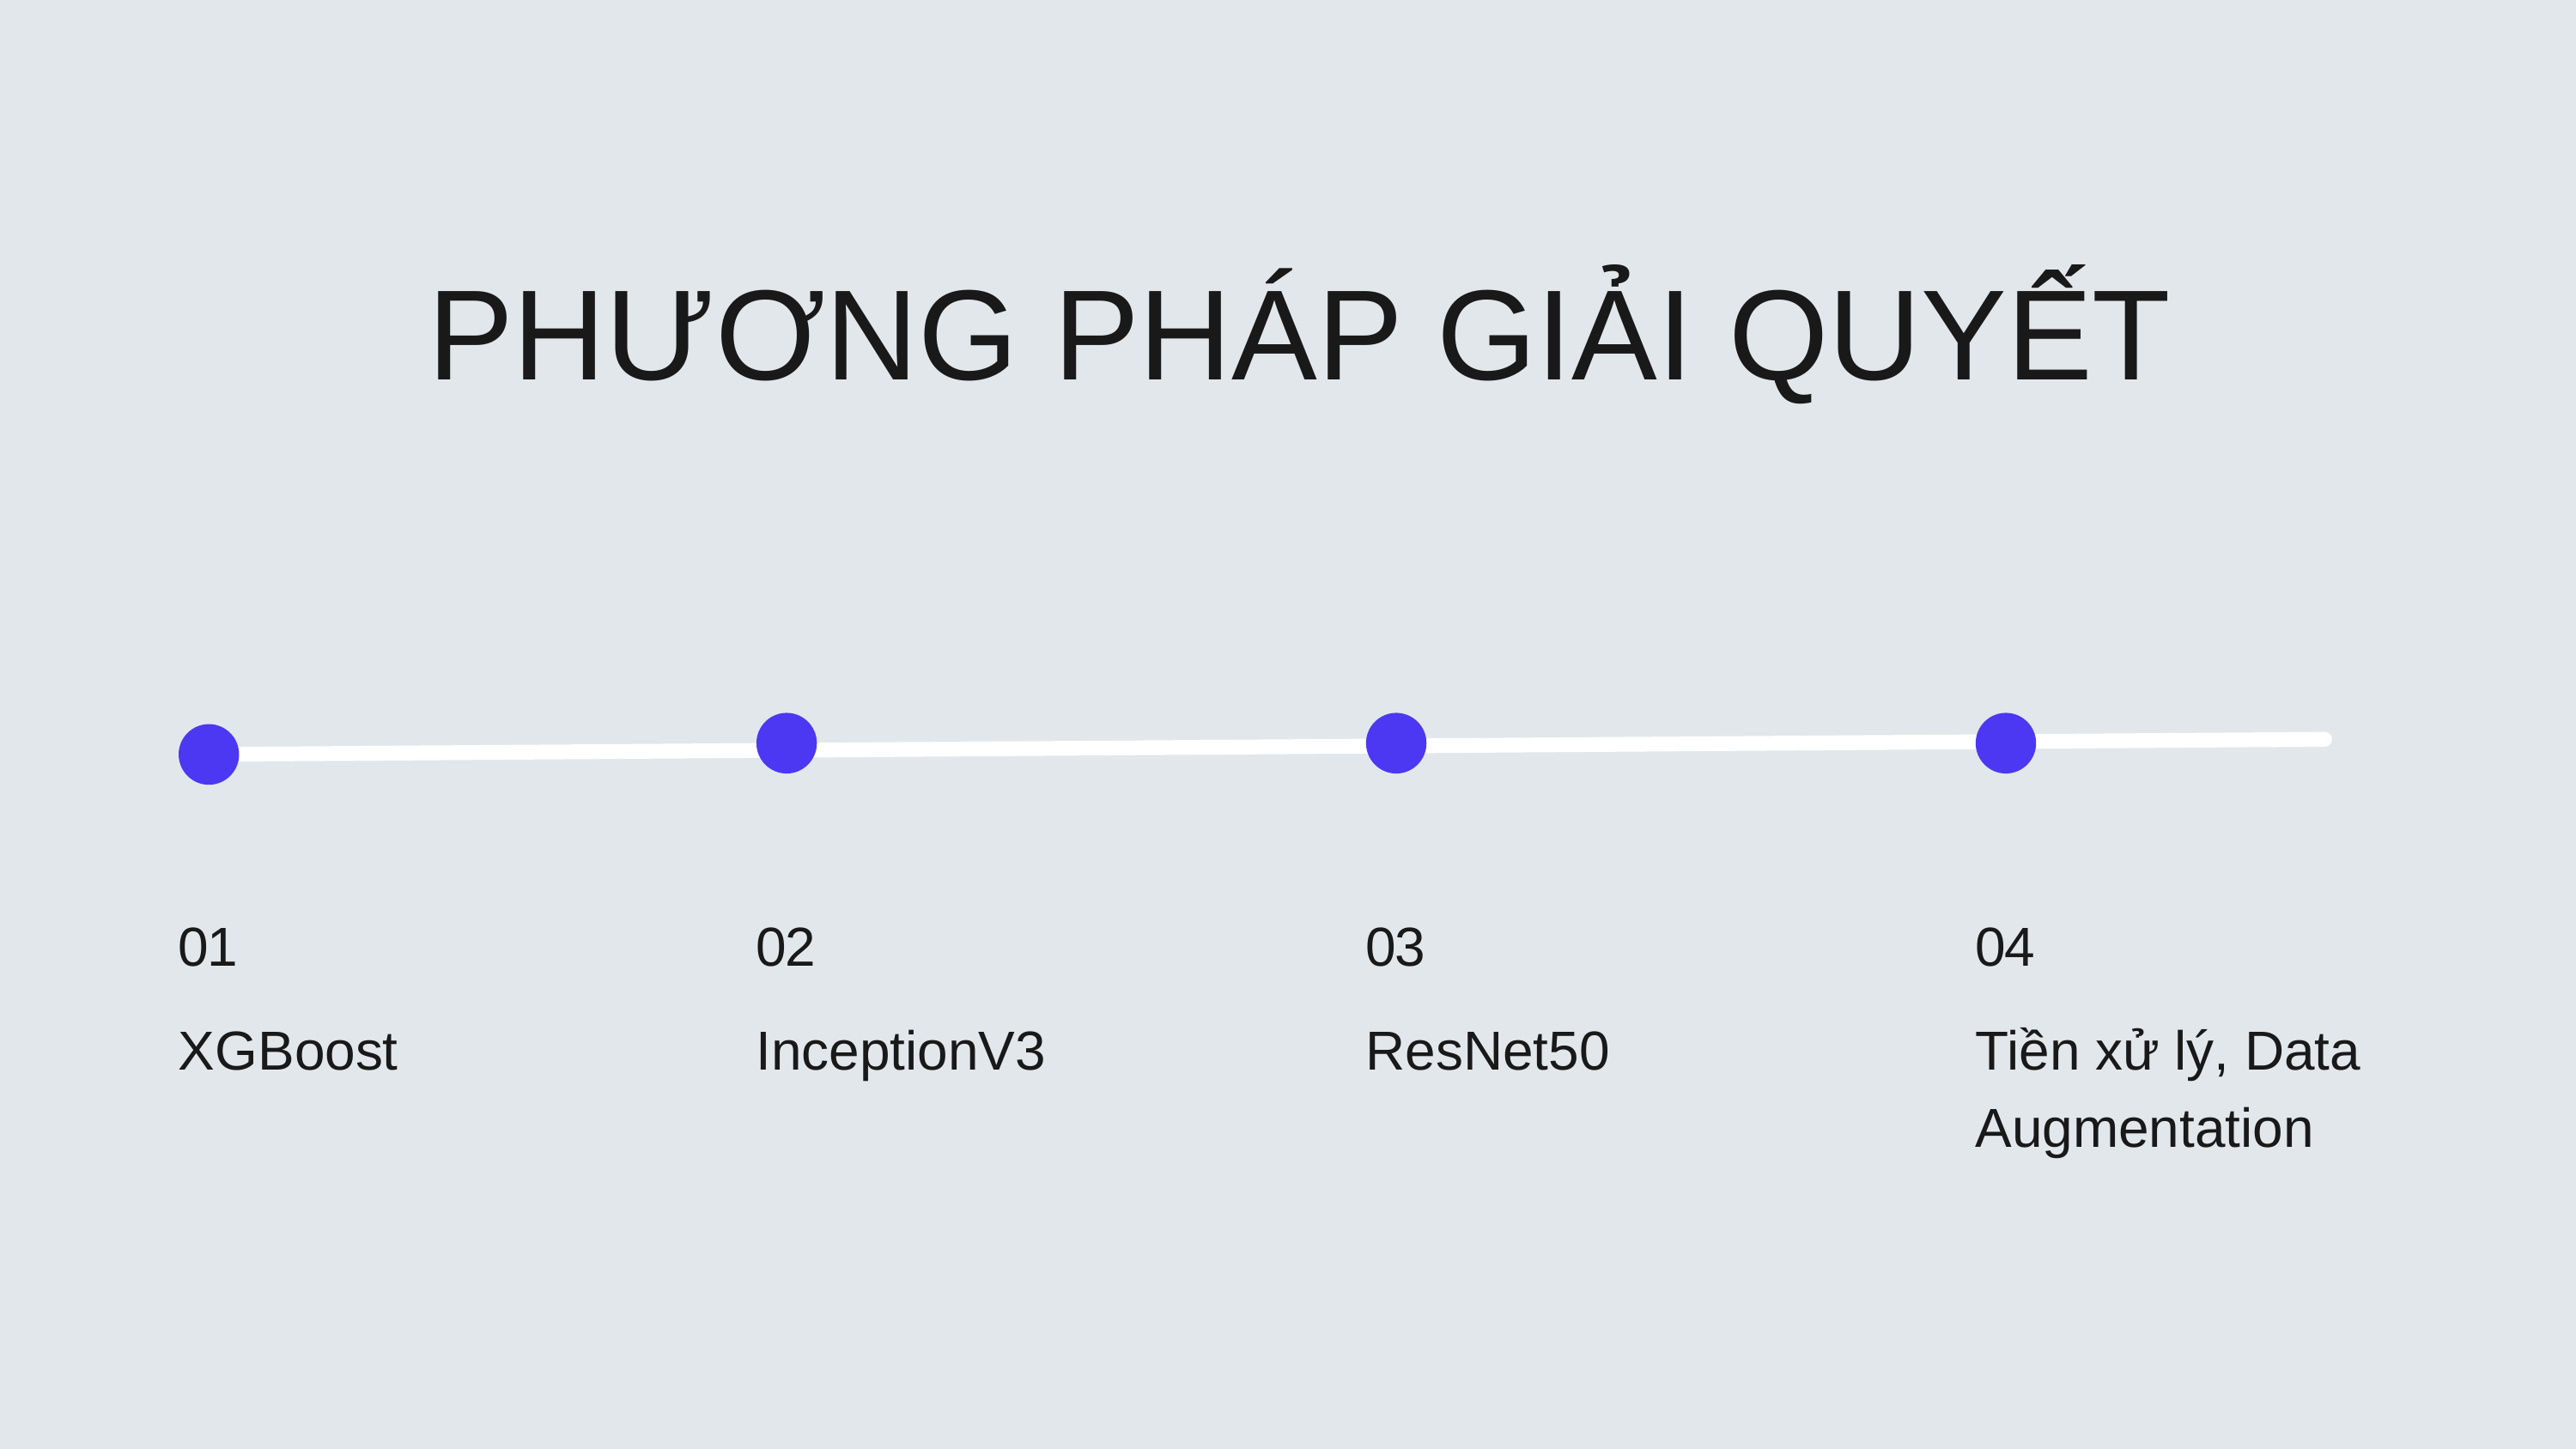

PHƯƠNG PHÁP GIẢI QUYẾT

01
XGBoost
02
InceptionV3
03
ResNet50
04
Tiền xử lý, Data Augmentation